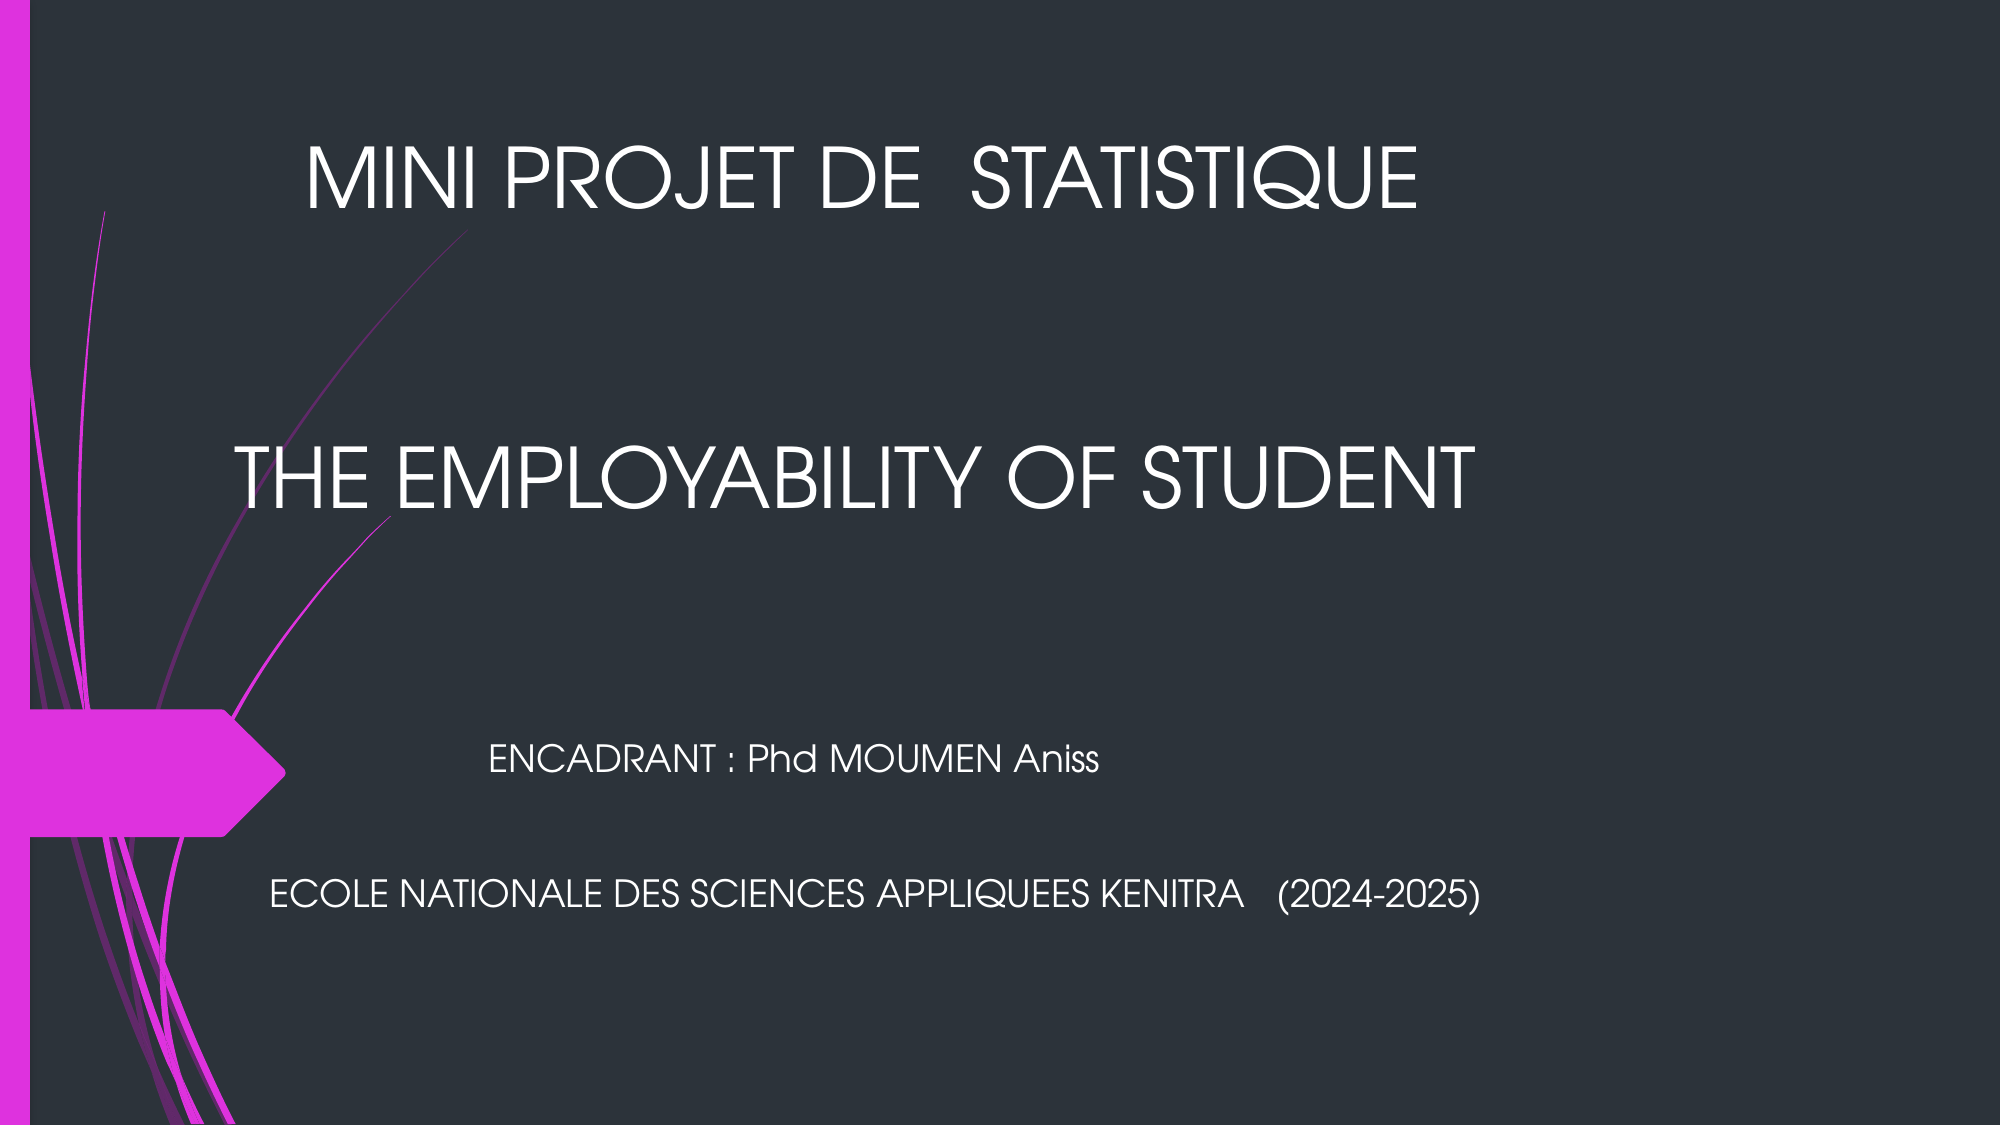

# MINI PROJET DE  STATISTIQUE THE EMPLOYABILITY OF STUDENT ENCADRANT : Phd MOUMEN Aniss ECOLE NATIONALE DES SCIENCES APPLIQUEES KENITRA   (2024-2025)